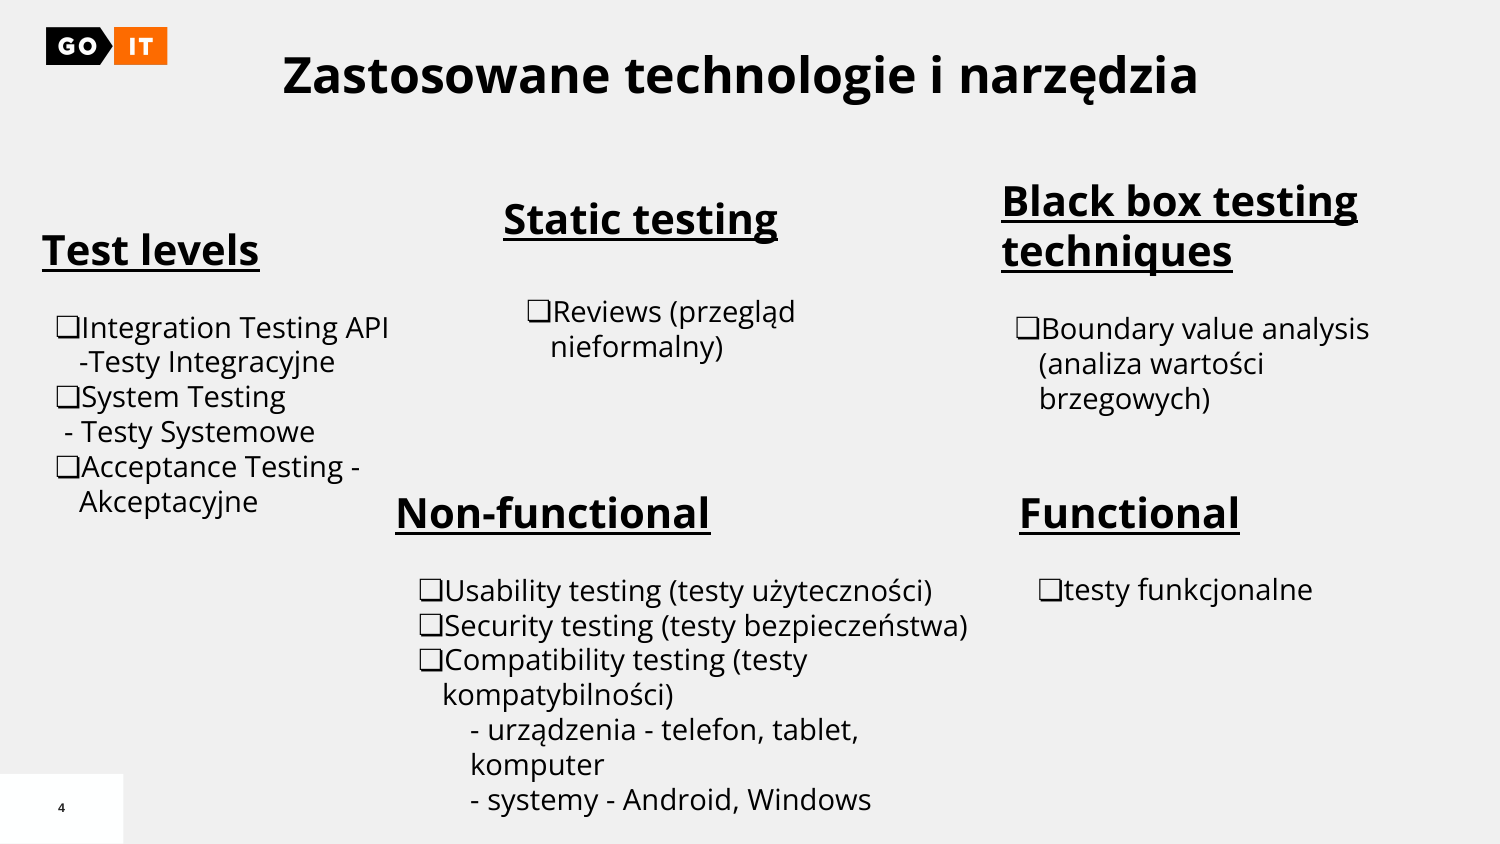

Zastosowane technologie i narzędzia
Black box testing techniques

Boundary value analysis (analiza wartości brzegowych)

Static testing

Reviews (przegląd nieformalny)

Test levels

Integration Testing API -Testy Integracyjne
System Testing
   - Testy Systemowe
Acceptance Testing -Akceptacyjne

Non-functional

Usability testing (testy użyteczności)
Security testing (testy bezpieczeństwa)
Compatibility testing (testy kompatybilności)
- urządzenia - telefon, tablet, komputer
- systemy - Android, Windows
Functional
testy funkcjonalne